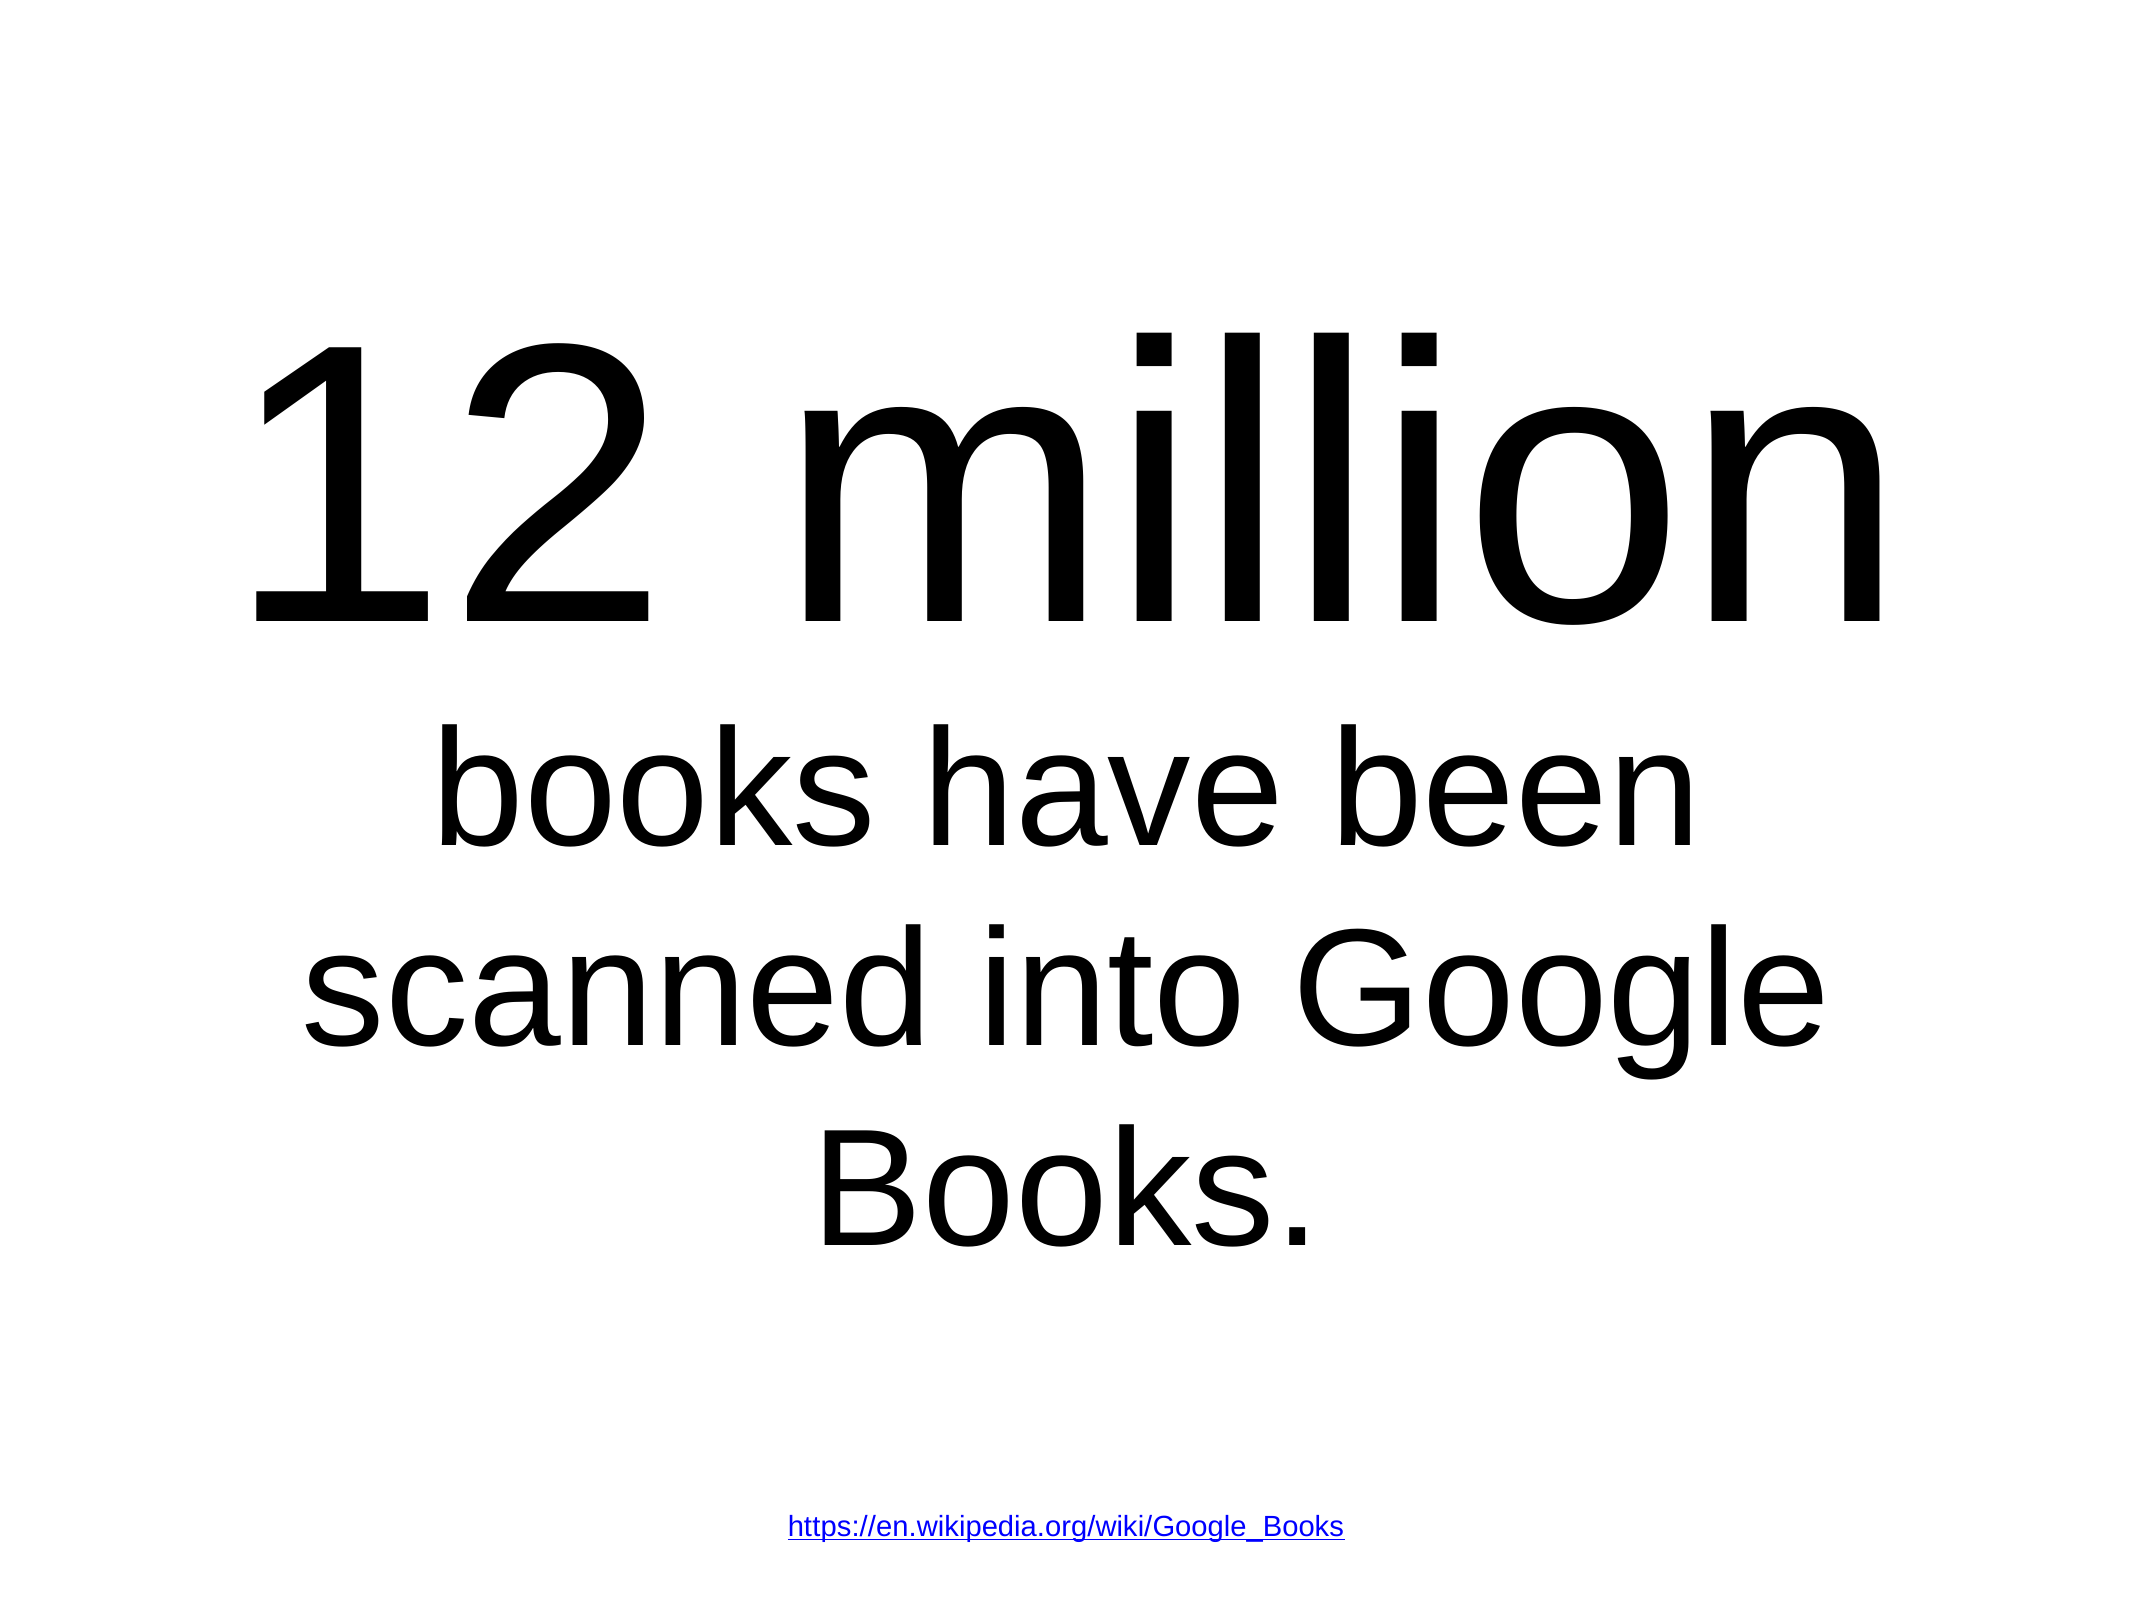

# 12 million
books have been scanned into Google Books.
https://en.wikipedia.org/wiki/Google_Books